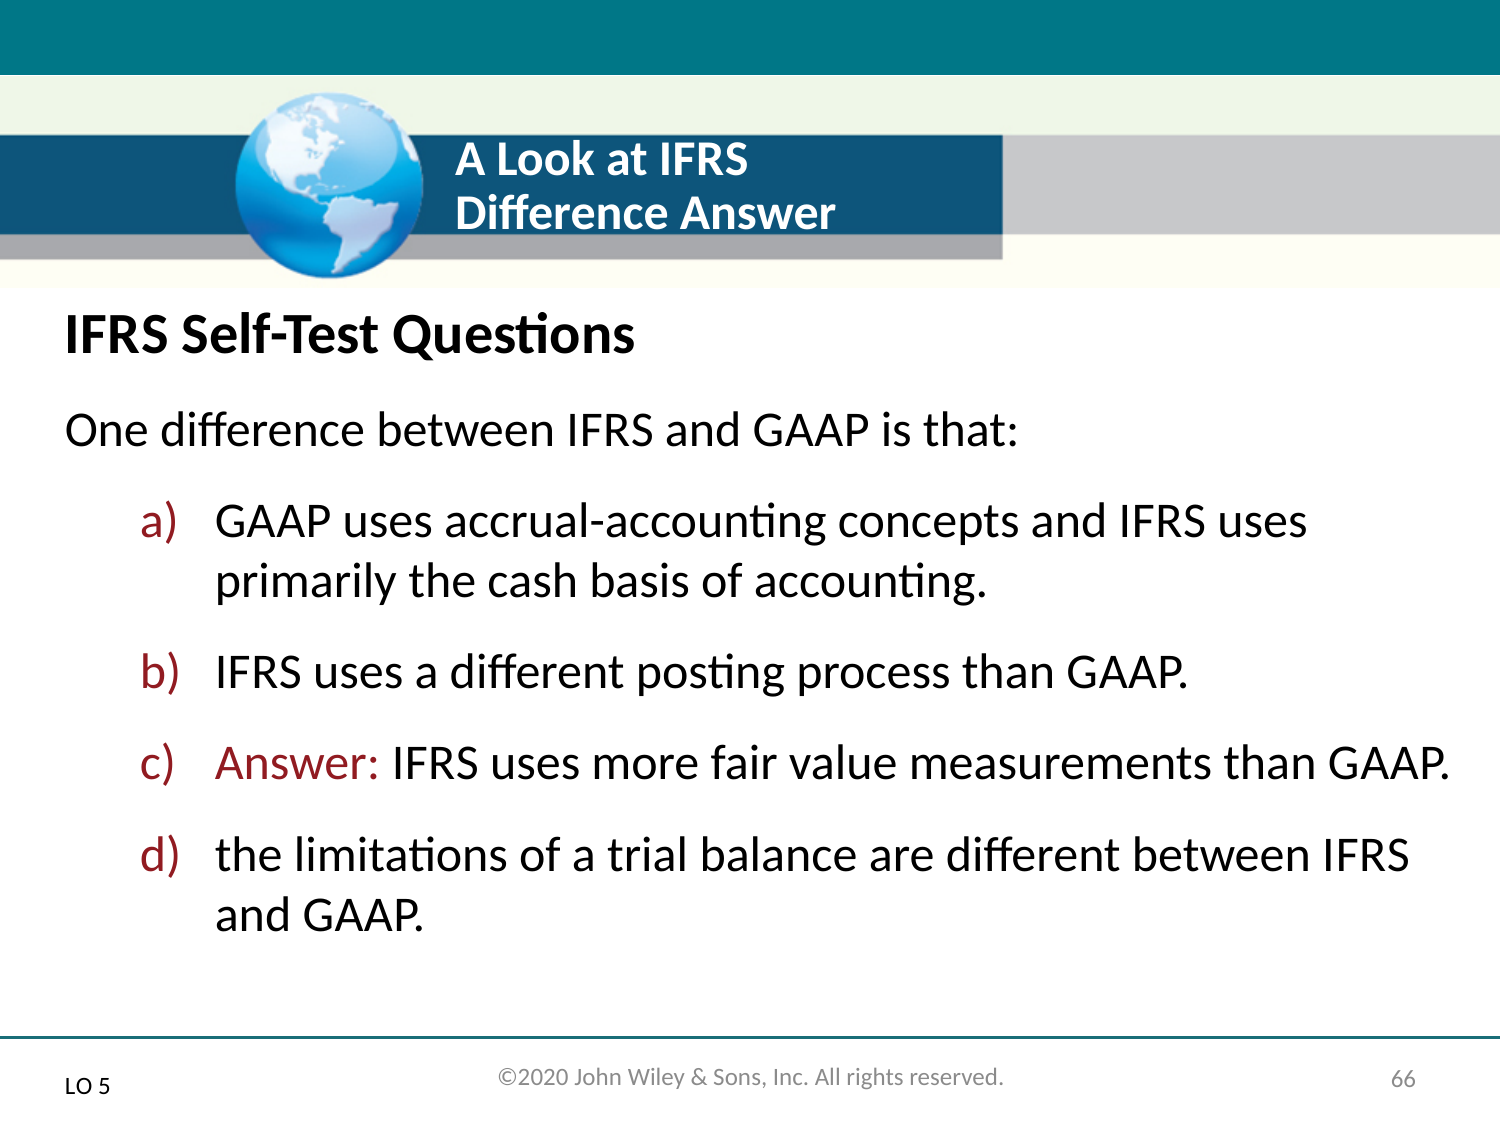

# A Look at I F R S Difference Answer
I F R S Self-Test Questions
One difference between I F R S and G A A P is that:
G A A P uses accrual-accounting concepts and I F R S uses primarily the cash basis of accounting.
I F R S uses a different posting process than G A A P.
Answer: I F R S uses more fair value measurements than G A A P.
the limitations of a trial balance are different between I F R S and G A A P.
L O 5